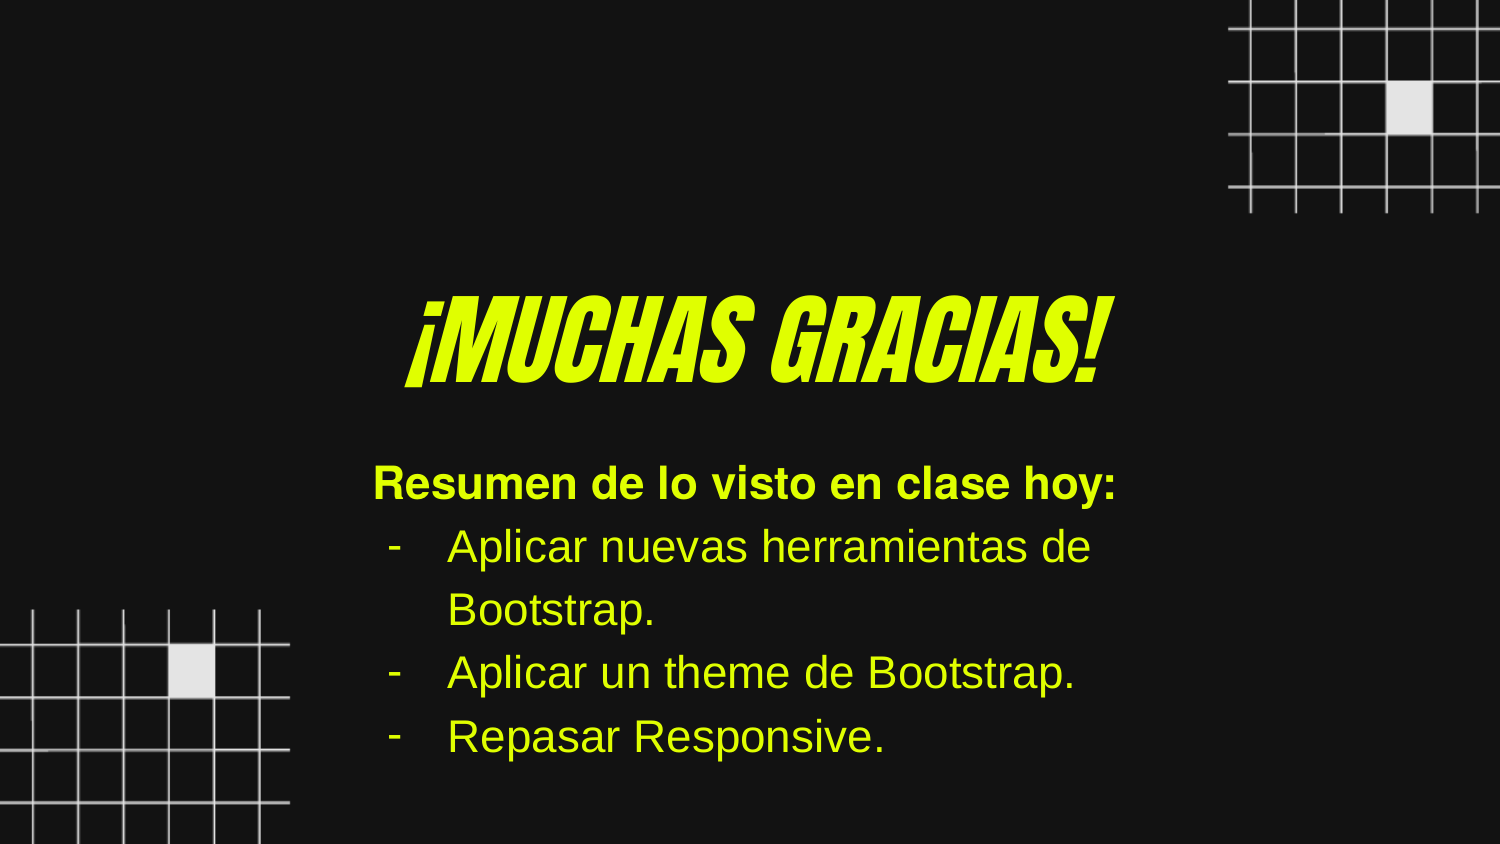

¡MUCHAS GRACIAS!
Resumen de lo visto en clase hoy:
Aplicar nuevas herramientas de Bootstrap.
Aplicar un theme de Bootstrap.
Repasar Responsive.

-
-